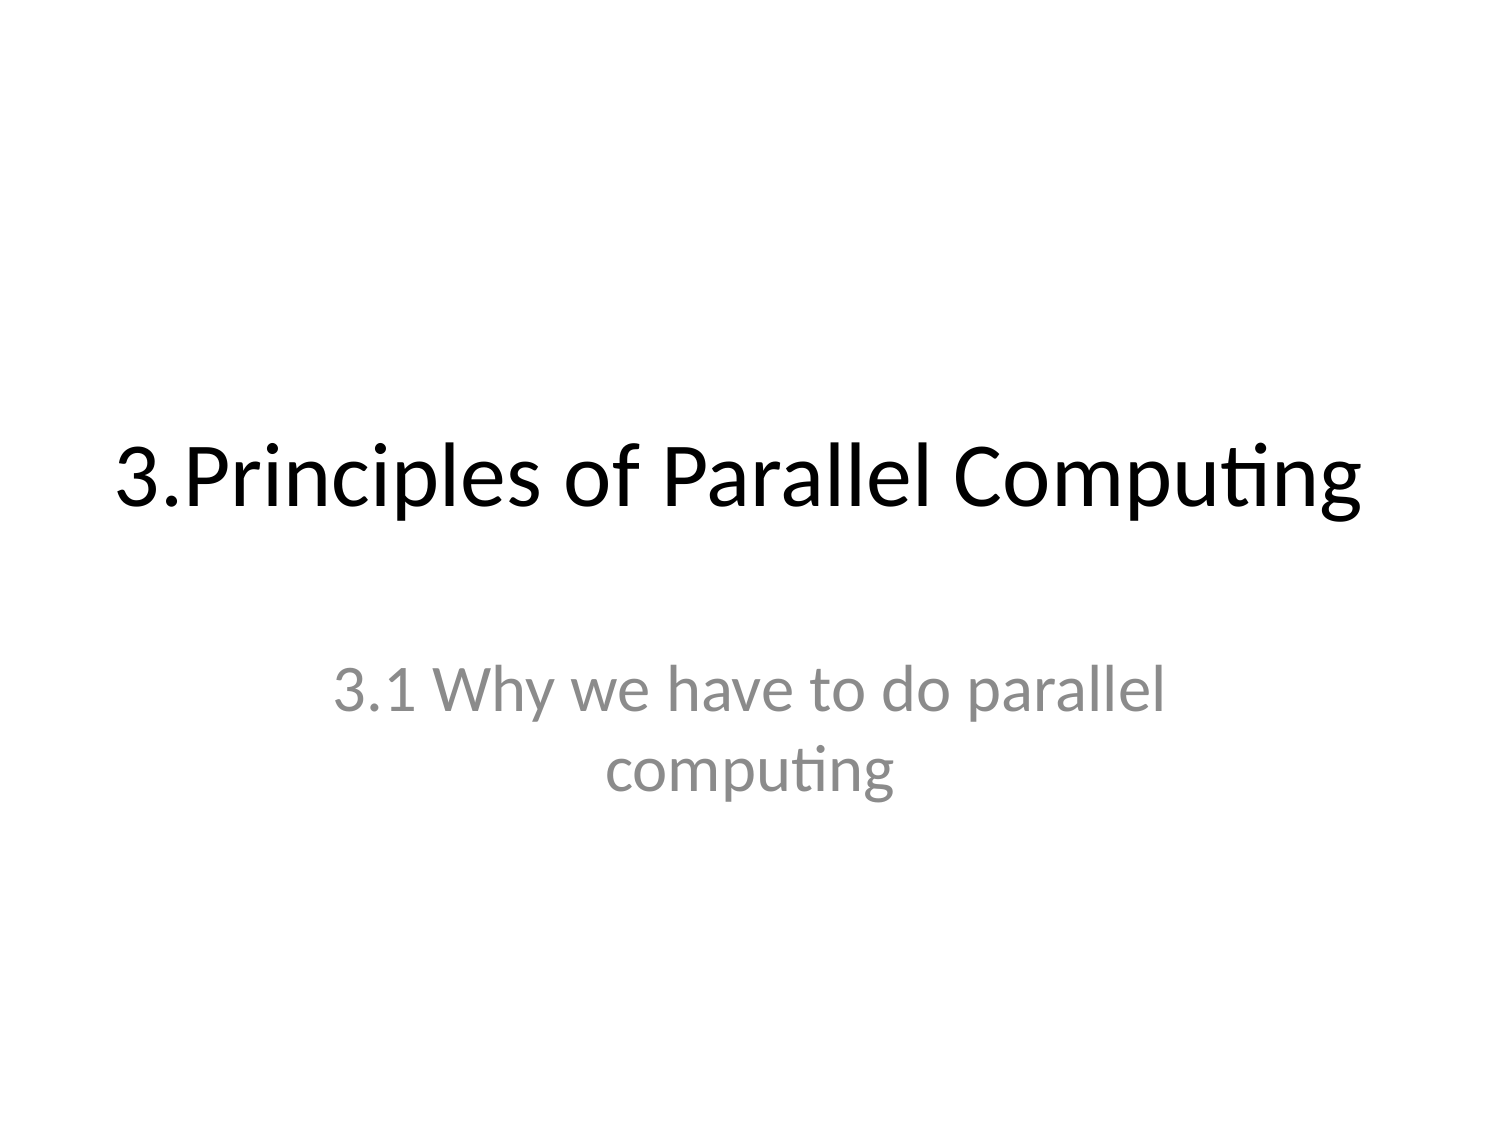

# 3.Principles of Parallel Computing
3.1 Why we have to do parallel computing